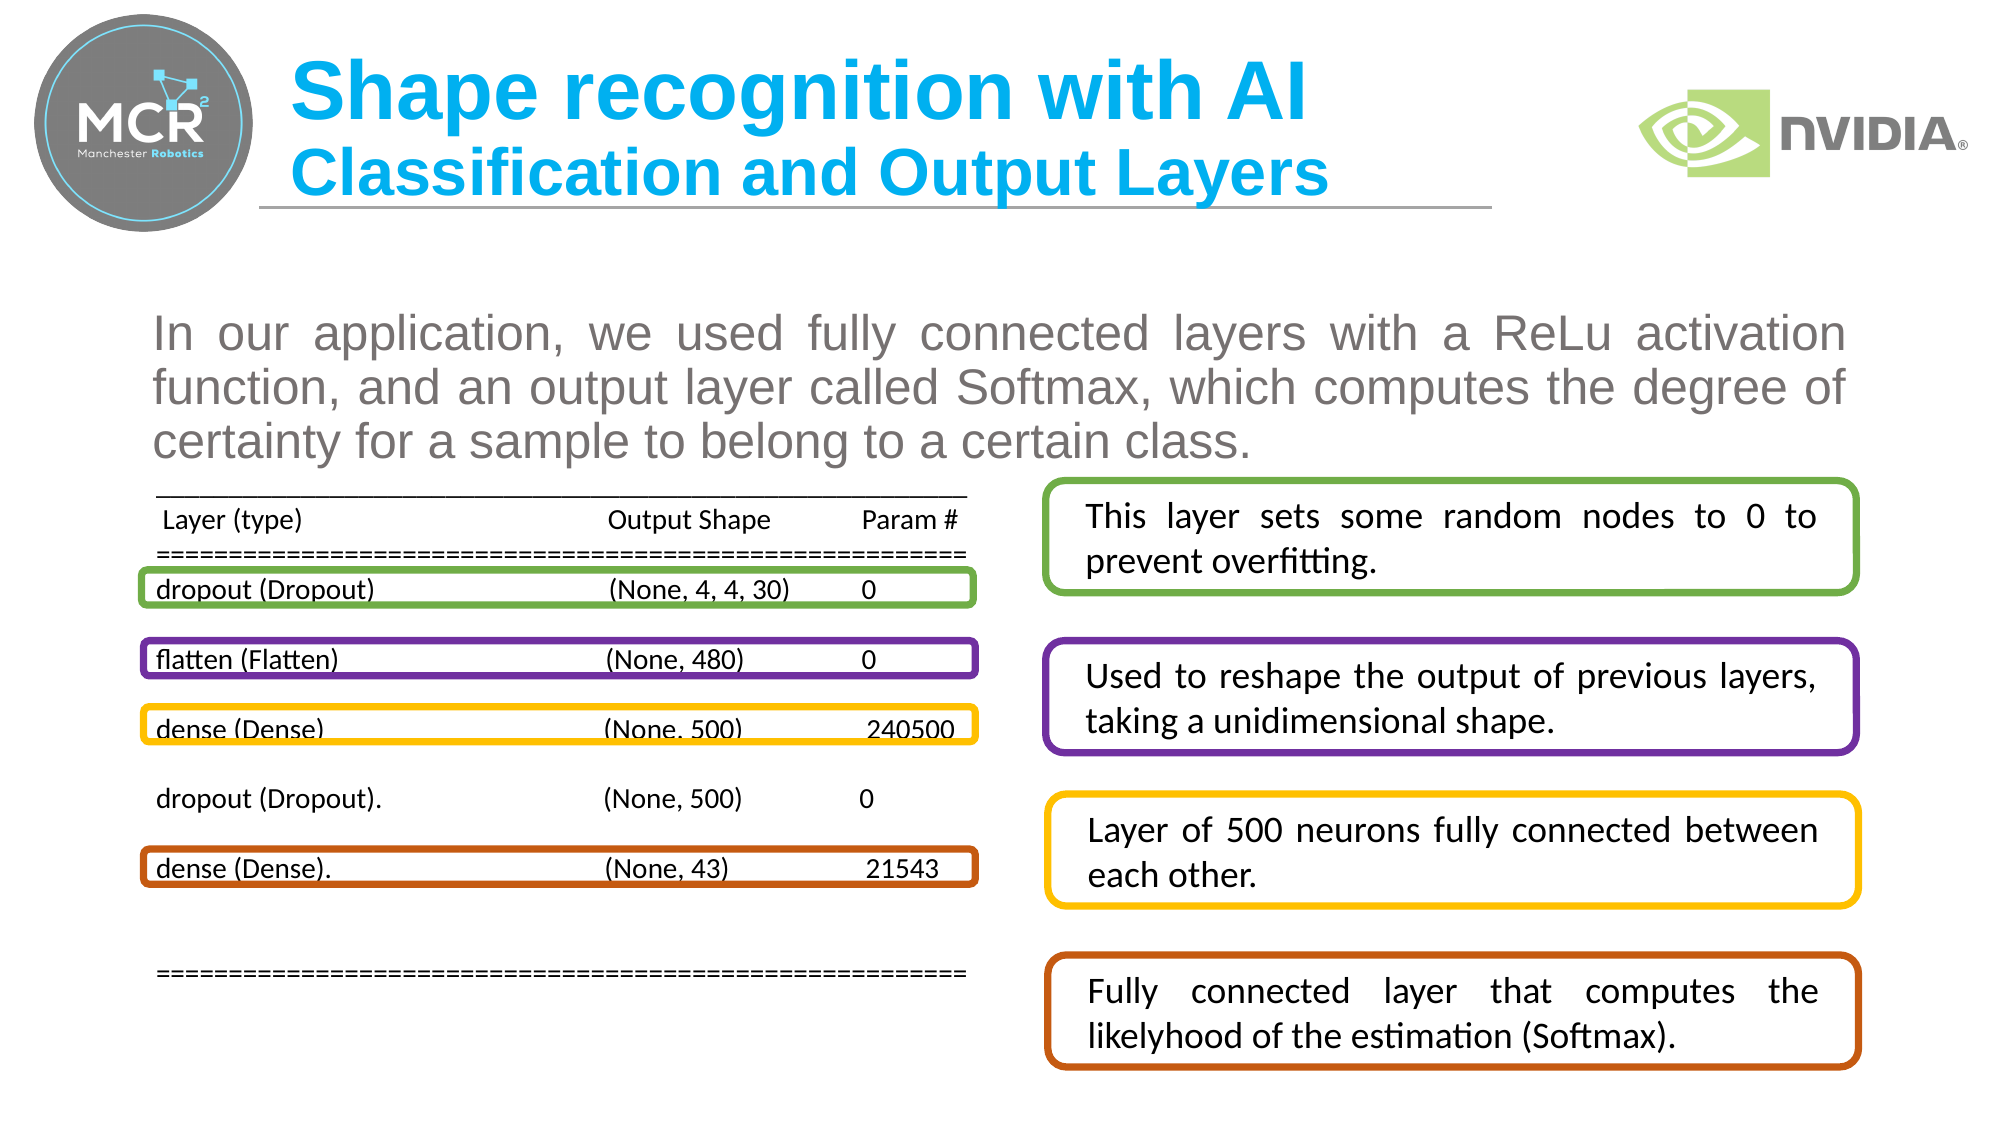

# Shape recognition with AI Classification and Output Layers
In our application, we used fully connected layers with a ReLu activation function, and an output layer called Softmax, which computes the degree of certainty for a sample to belong to a certain class.

________________________________________________________
 Layer (type)                                               Output Shape              Param #
========================================================
dropout (Dropout)                                    (None, 4, 4, 30)           0

flatten (Flatten)                                         (None, 480)                  0

dense (Dense)                                           (None, 500)                   240500

dropout (Dropout).                                  (None, 500)                  0

dense (Dense).                                          (None, 43)                     21543

========================================================

This layer sets some random nodes to 0 to prevent overfitting.

Used to reshape the output of previous layers, taking a unidimensional shape.

Layer of 500 neurons fully connected between each other.

Fully connected layer that computes the likelyhood of the estimation (Softmax).